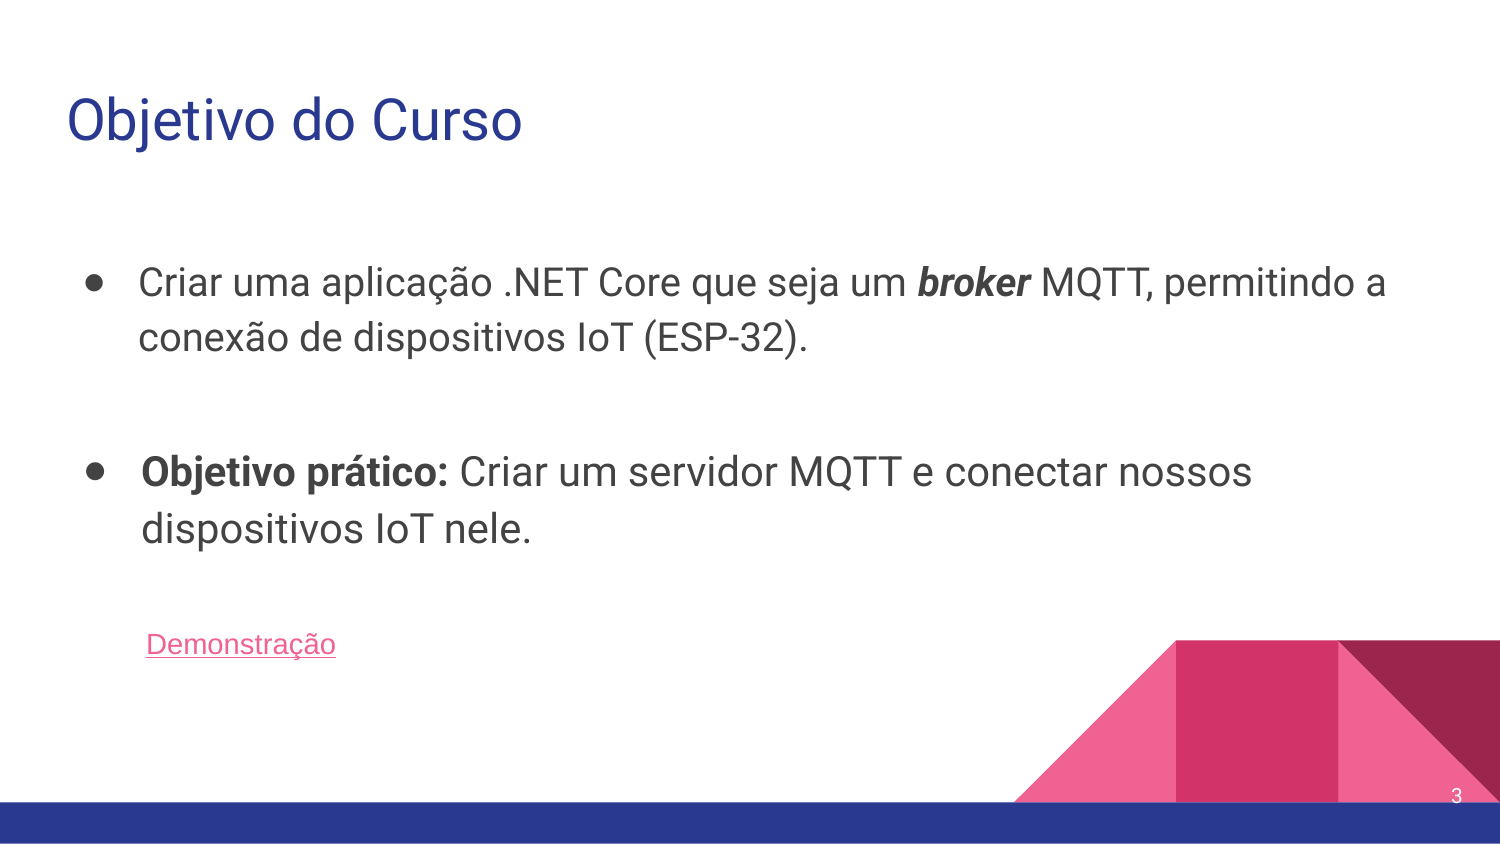

# Objetivo do Curso
Criar uma aplicação .NET Core que seja um broker MQTT, permitindo a conexão de dispositivos IoT (ESP-32).

Objetivo prático: Criar um servidor MQTT e conectar nossos dispositivos IoT nele.

Demonstração
3